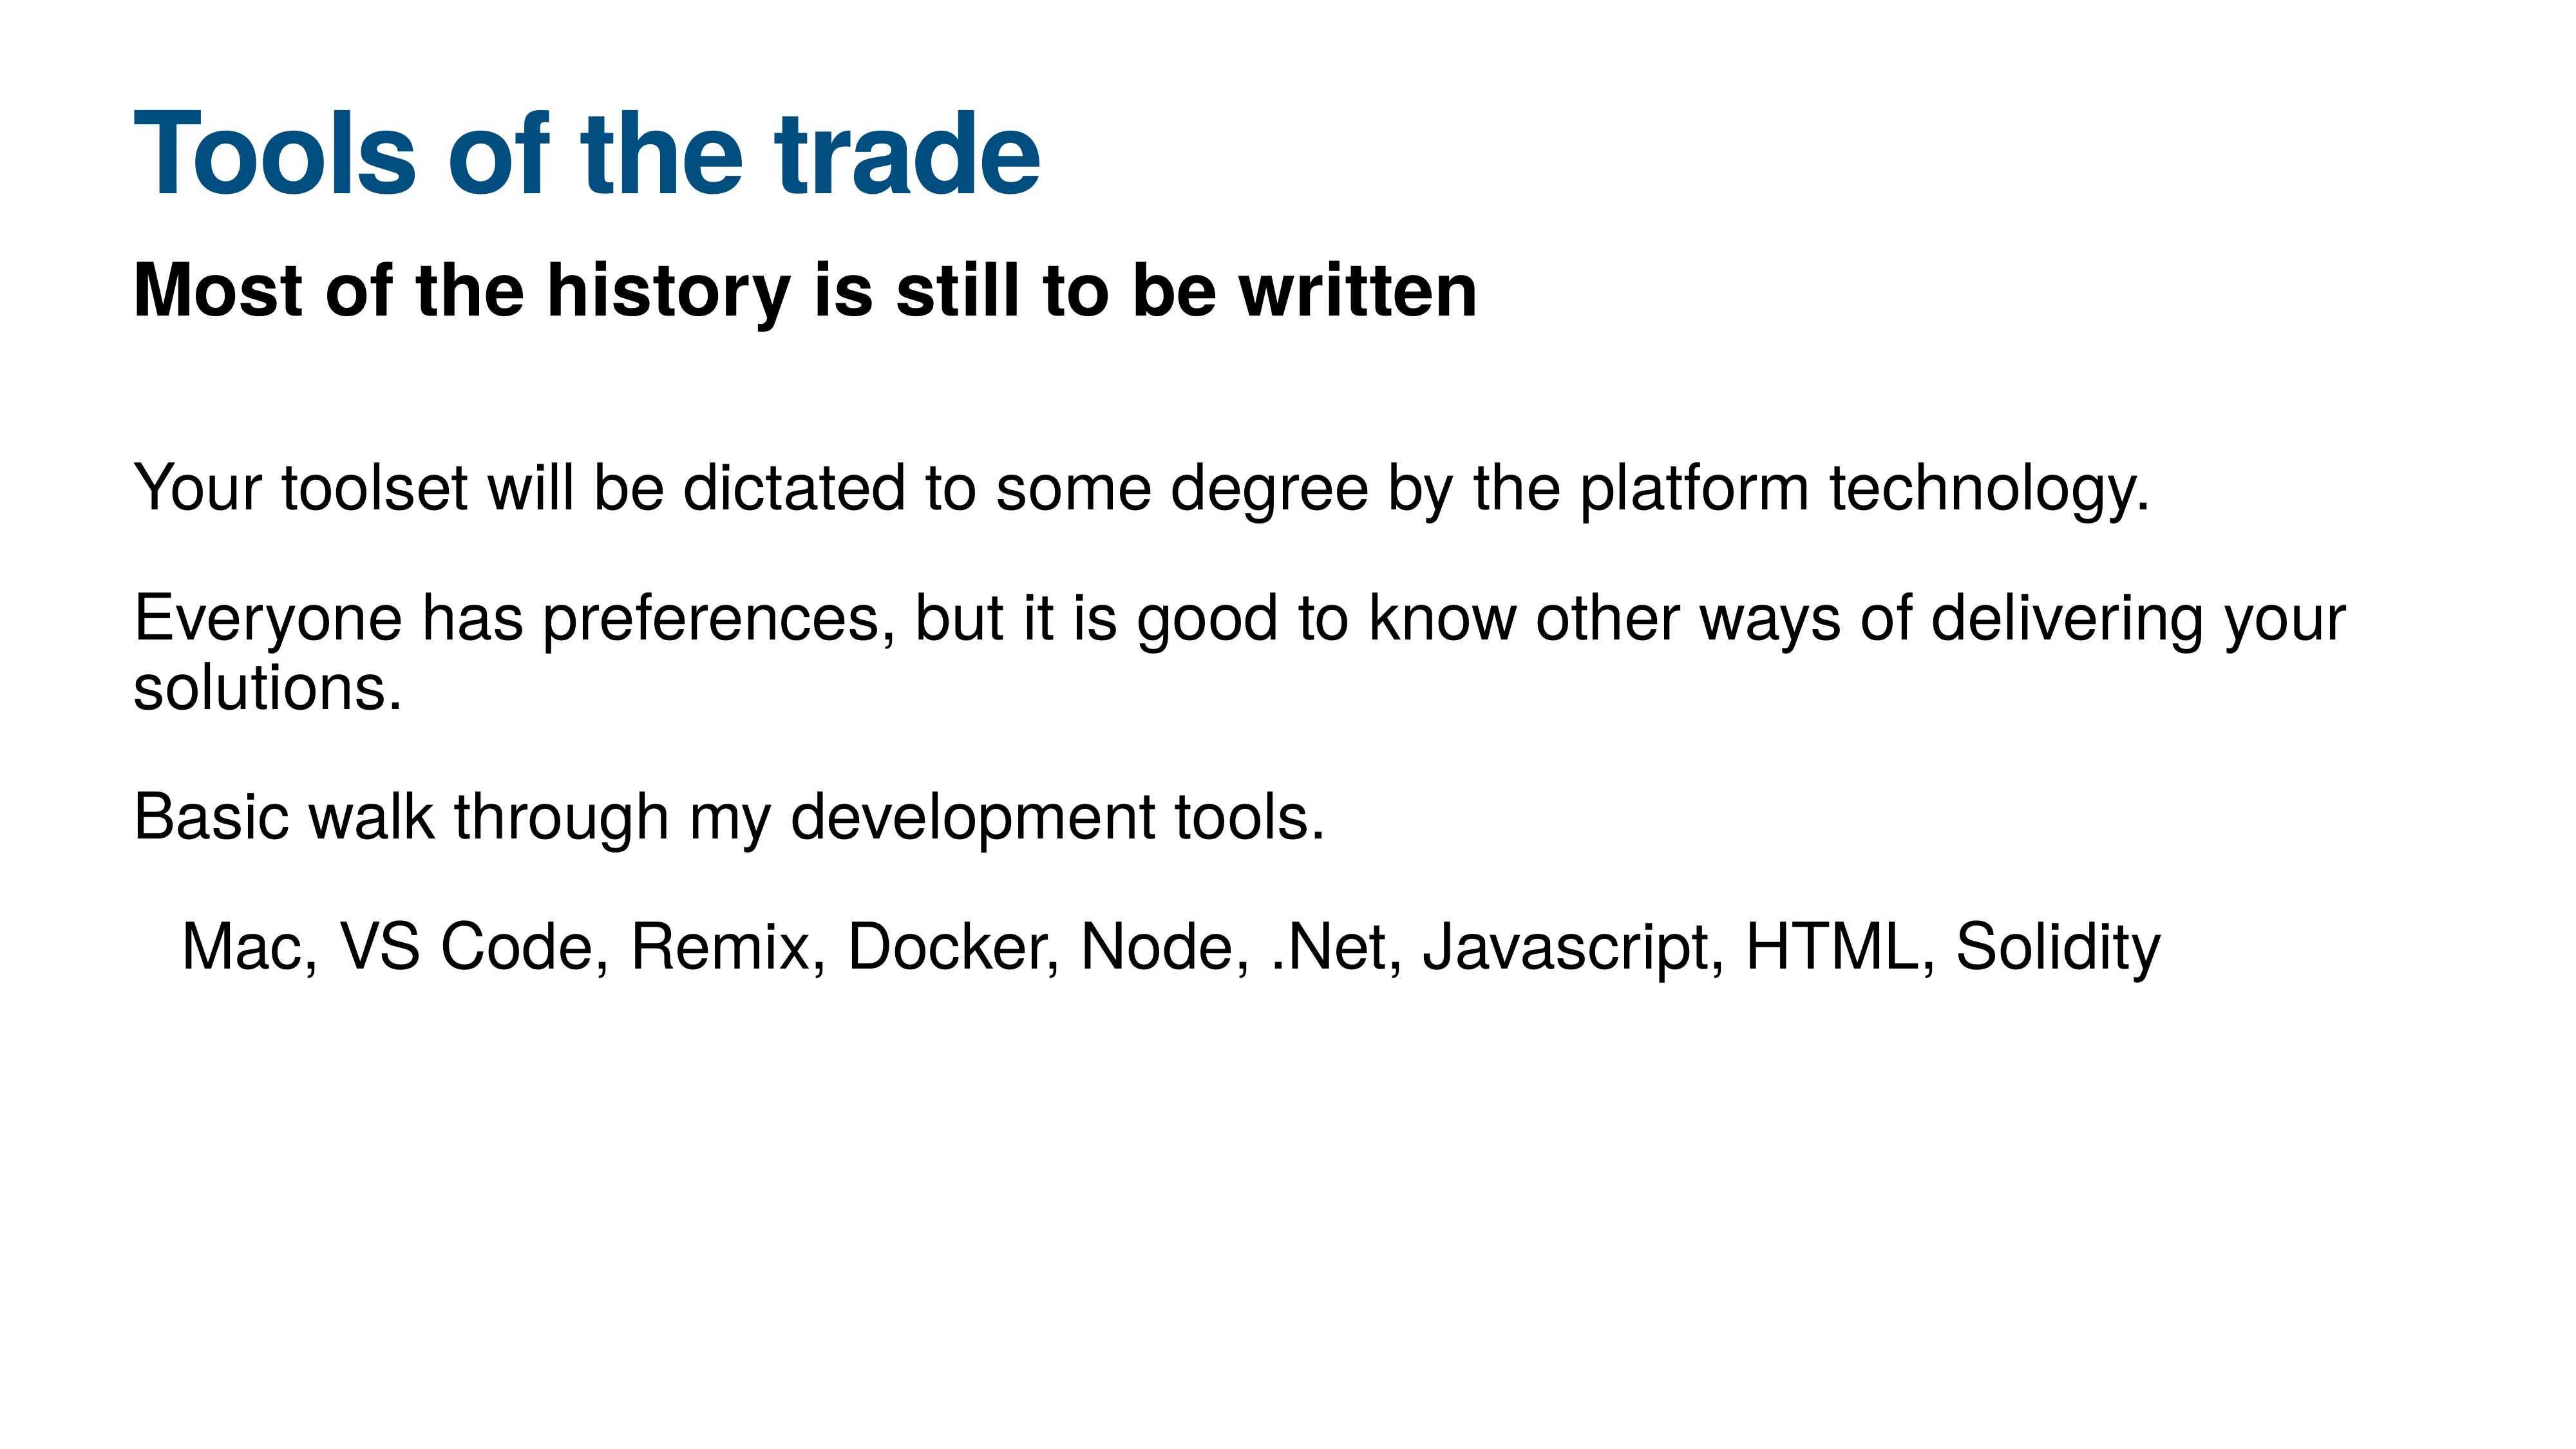

# Tools of the trade
Most of the history is still to be written
Your toolset will be dictated to some degree by the platform technology.
Everyone has preferences, but it is good to know other ways of delivering your solutions.
Basic walk through my development tools.
Mac, VS Code, Remix, Docker, Node, .Net, Javascript, HTML, Solidity